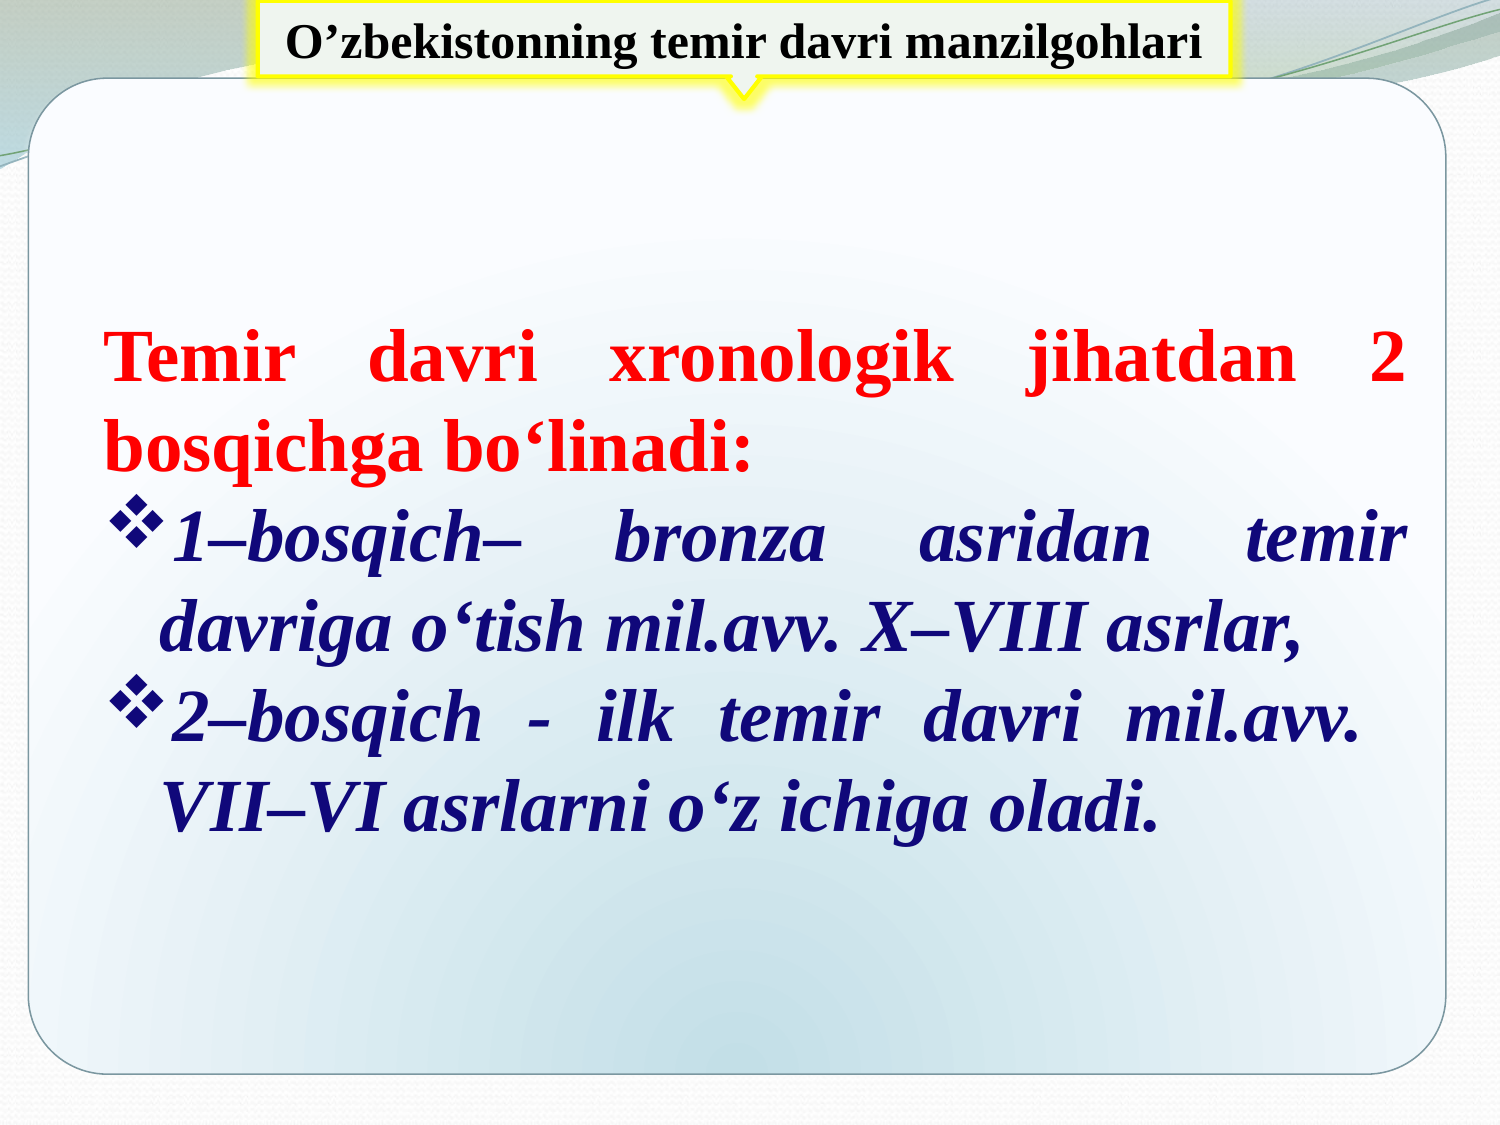

O’zbekistonning temir davri manzilgohlari
Temir davri xronologik jihatdan 2 bosqichga bo‘linadi:
1–bosqich– bronza asridan temir davriga o‘tish mil.avv. X–VIII asrlar,
2–bosqich - ilk temir davri mil.avv.  VII–VI asrlarni o‘z ichiga oladi.